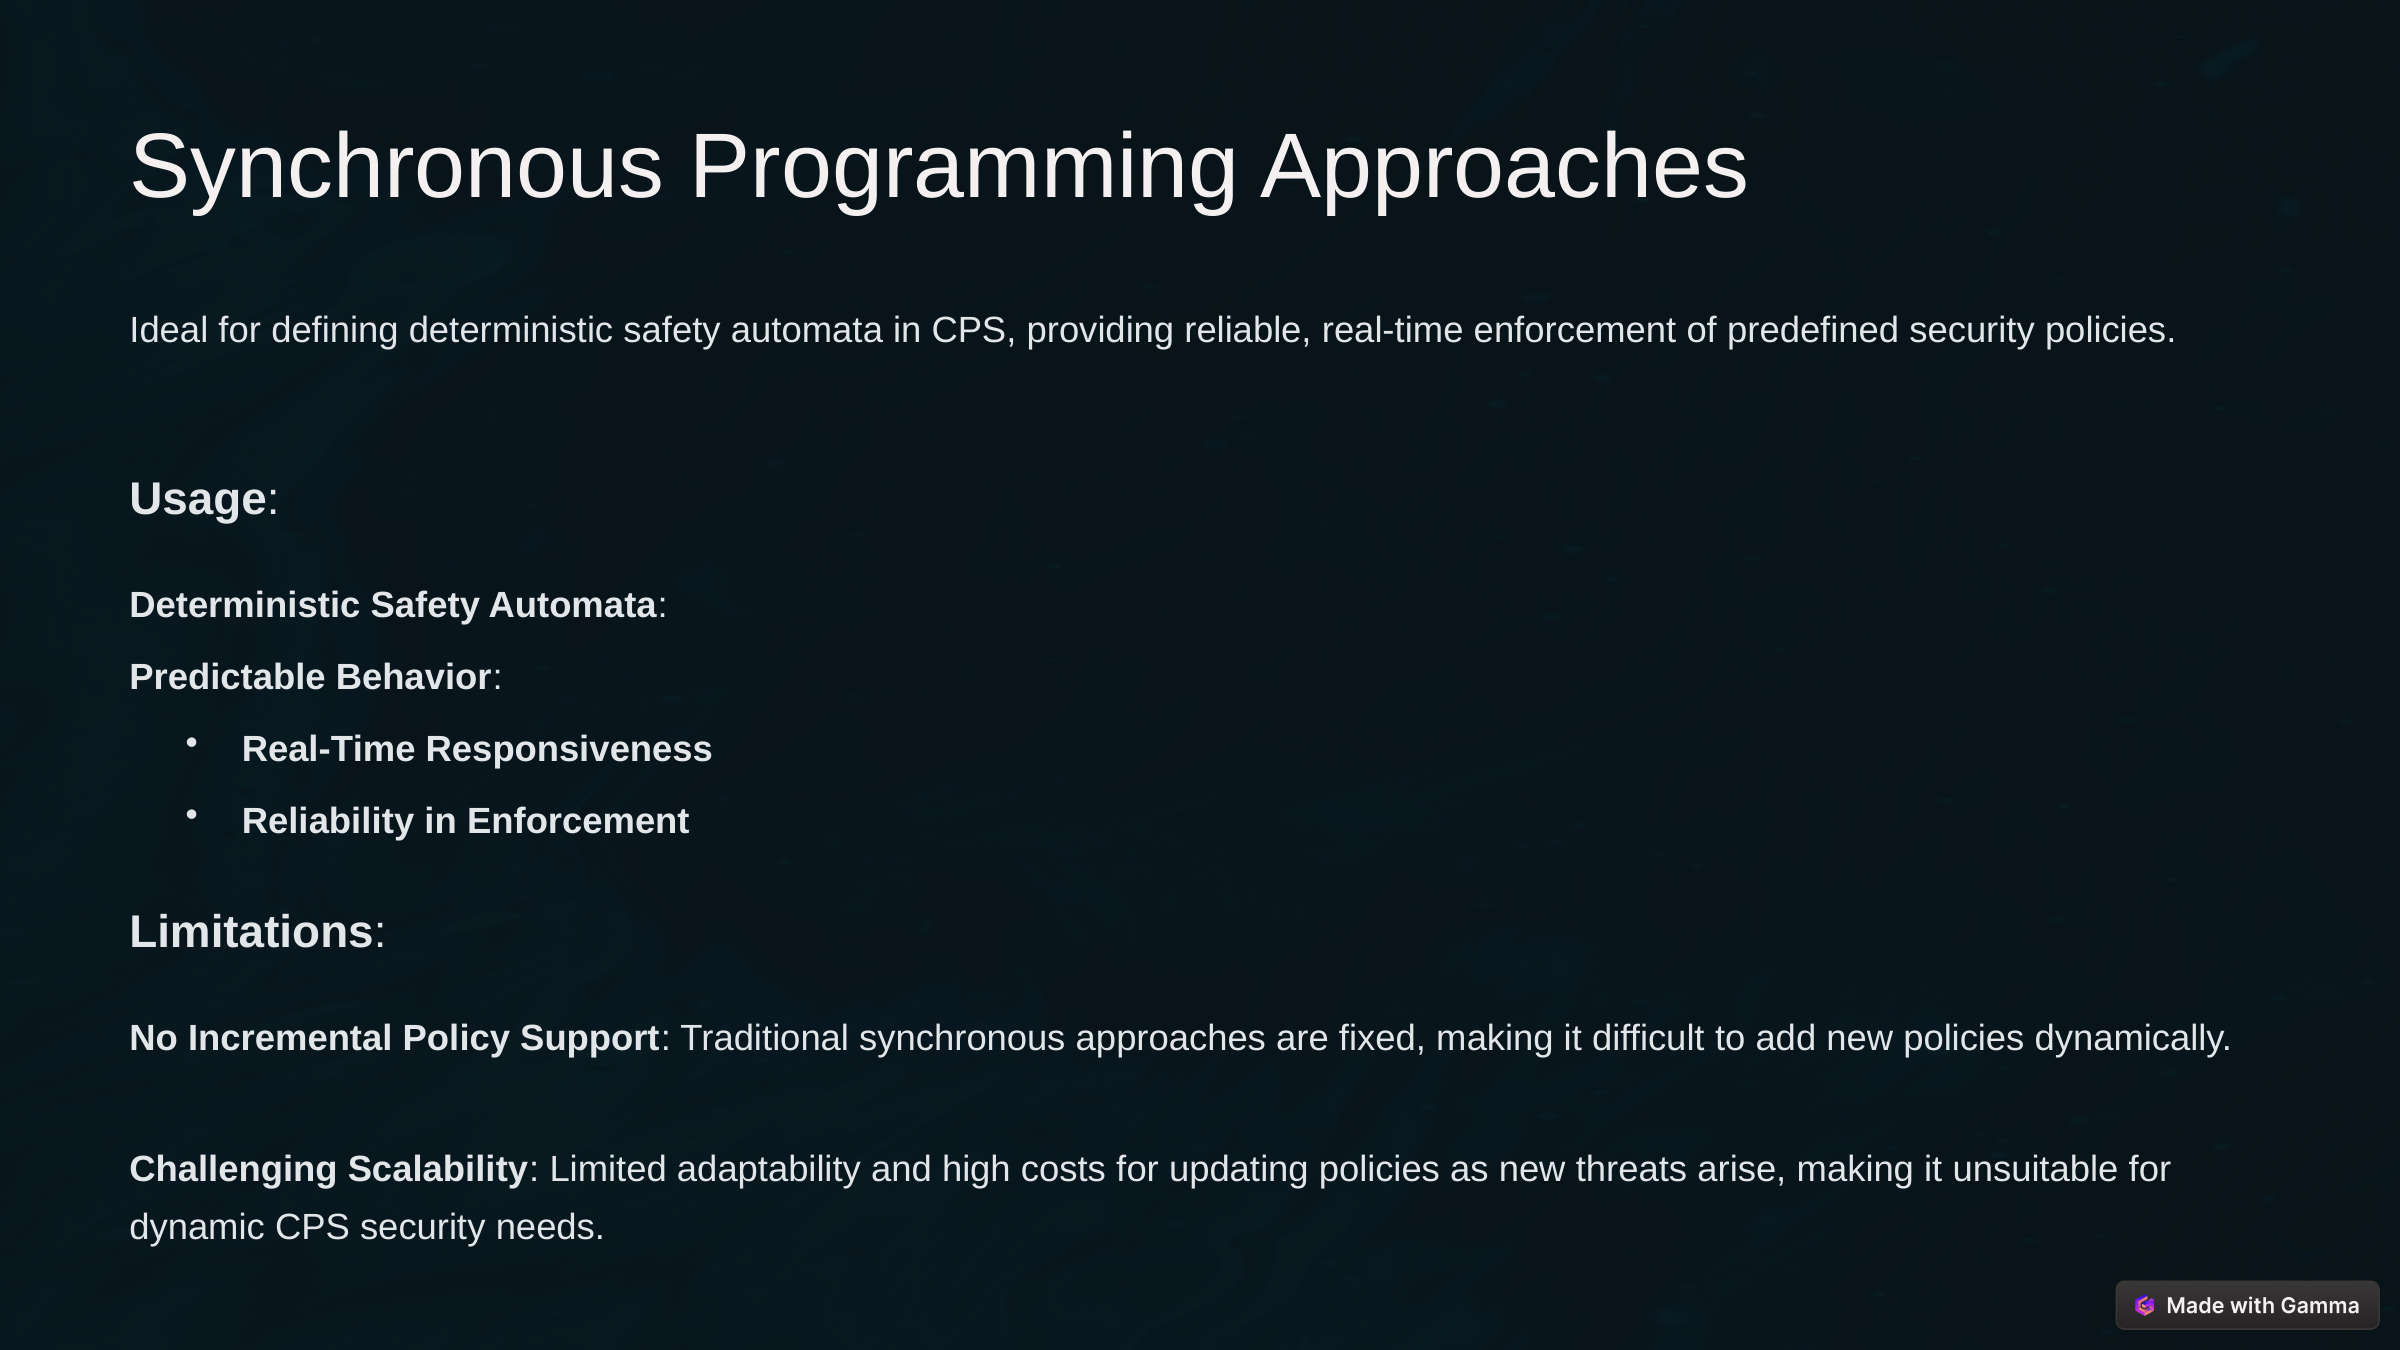

Synchronous Programming Approaches
Ideal for defining deterministic safety automata in CPS, providing reliable, real-time enforcement of predefined security policies.
Usage:
Deterministic Safety Automata:
Predictable Behavior:
Real-Time Responsiveness
Reliability in Enforcement
Limitations:
No Incremental Policy Support: Traditional synchronous approaches are fixed, making it difficult to add new policies dynamically.
Challenging Scalability: Limited adaptability and high costs for updating policies as new threats arise, making it unsuitable for dynamic CPS security needs.